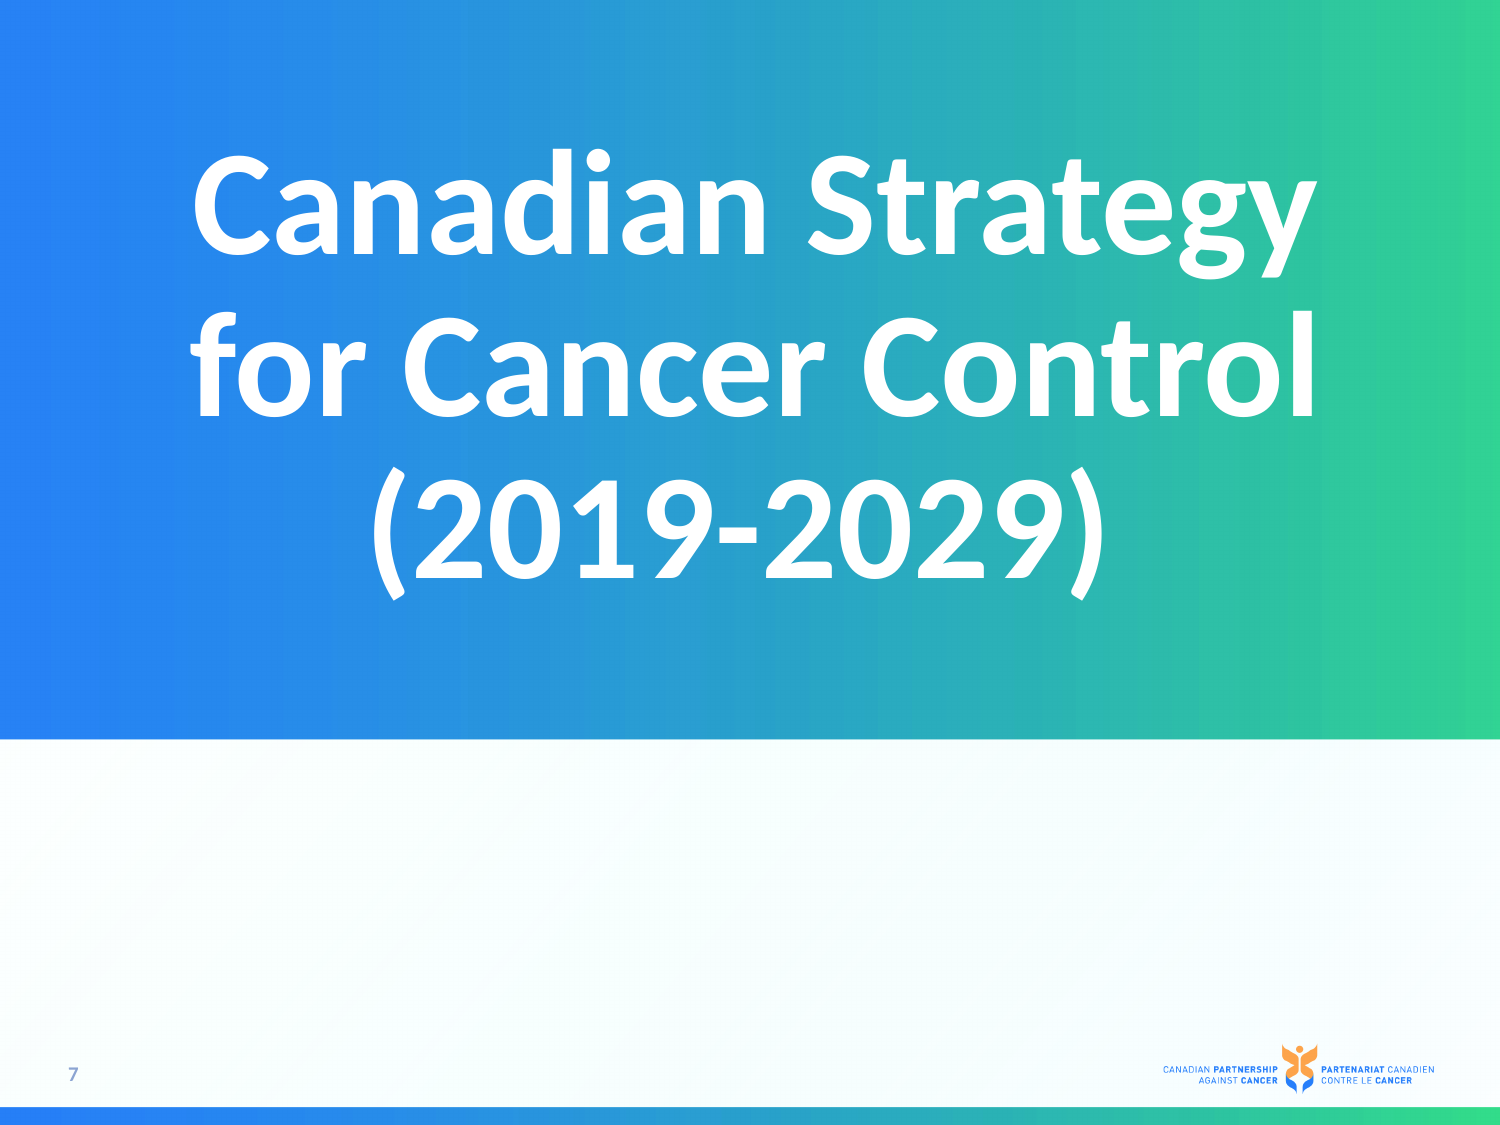

# Canadian Strategy for Cancer Control (2019-2029)
7